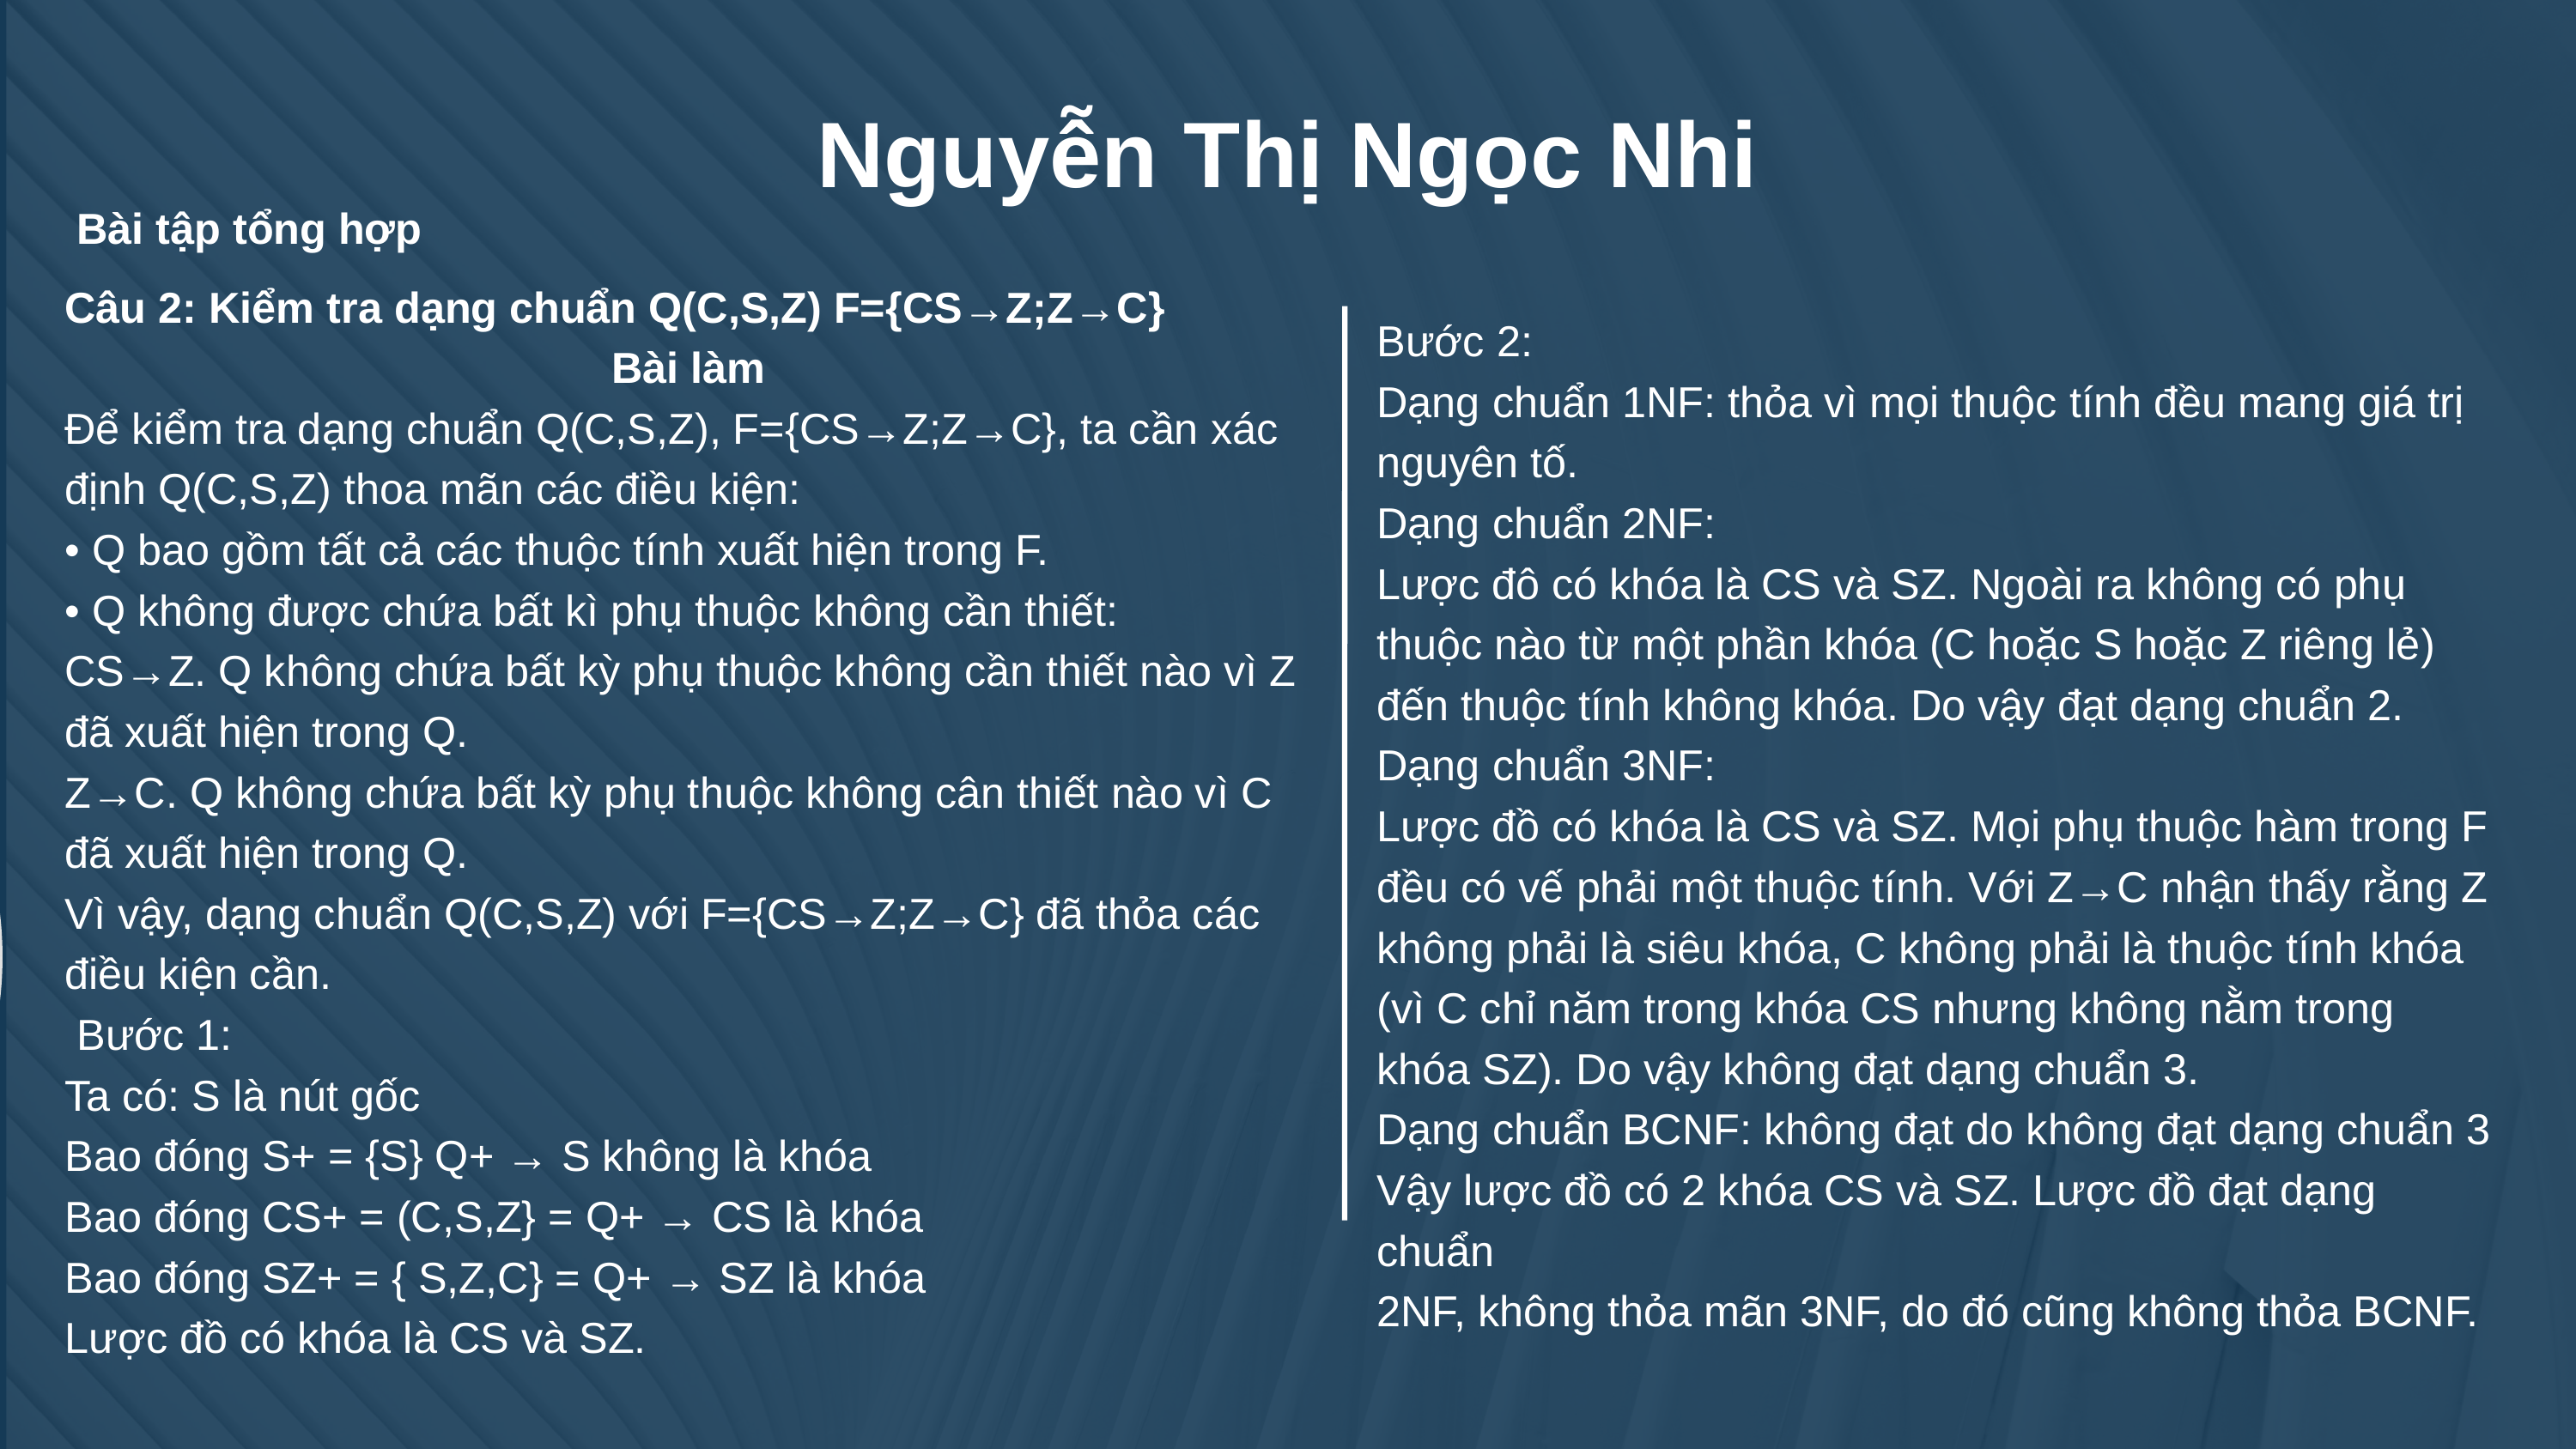

Nguyễn Thị Ngọc Nhi
 Bài tập tổng hợp

Bước 2:
Dạng chuẩn 1NF: thỏa vì mọi thuộc tính đều mang giá trị nguyên tố.
Dạng chuẩn 2NF:
Lược đô có khóa là CS và SZ. Ngoài ra không có phụ thuộc nào từ một phần khóa (C hoặc S hoặc Z riêng lẻ) đến thuộc tính không khóa. Do vậy đạt dạng chuẩn 2.
Dạng chuẩn 3NF:
Lược đồ có khóa là CS và SZ. Mọi phụ thuộc hàm trong F đều có vế phải một thuộc tính. Với Z→C nhận thấy rằng Z không phải là siêu khóa, C không phải là thuộc tính khóa (vì C chỉ năm trong khóa CS nhưng không nằm trong khóa SZ). Do vậy không đạt dạng chuẩn 3.
Dạng chuẩn BCNF: không đạt do không đạt dạng chuẩn 3
Vậy lược đồ có 2 khóa CS và SZ. Lược đồ đạt dạng chuẩn
2NF, không thỏa mãn 3NF, do đó cũng không thỏa BCNF.

Câu 2: Kiểm tra dạng chuẩn Q(C,S,Z) F={CS→Z;Z→C}
Bài làm
Để kiểm tra dạng chuẩn Q(C,S,Z), F={CS→Z;Z→C}, ta cần xác định Q(C,S,Z) thoa mãn các điều kiện:
• Q bao gồm tất cả các thuộc tính xuất hiện trong F.
• Q không được chứa bất kì phụ thuộc không cần thiết:
CS→Z. Q không chứa bất kỳ phụ thuộc không cần thiết nào vì Z đã xuất hiện trong Q.
Z→C. Q không chứa bất kỳ phụ thuộc không cân thiết nào vì C đã xuất hiện trong Q.
Vì vậy, dạng chuẩn Q(C,S,Z) với F={CS→Z;Z→C} đã thỏa các điều kiện cần.
 Bước 1:
Ta có: S là nút gốc
Bao đóng S+ = {S} Q+ → S không là khóa
Bao đóng CS+ = (C,S,Z} = Q+ → CS là khóa
Bao đóng SZ+ = { S,Z,C} = Q+ → SZ là khóa
Lược đồ có khóa là CS và SZ.